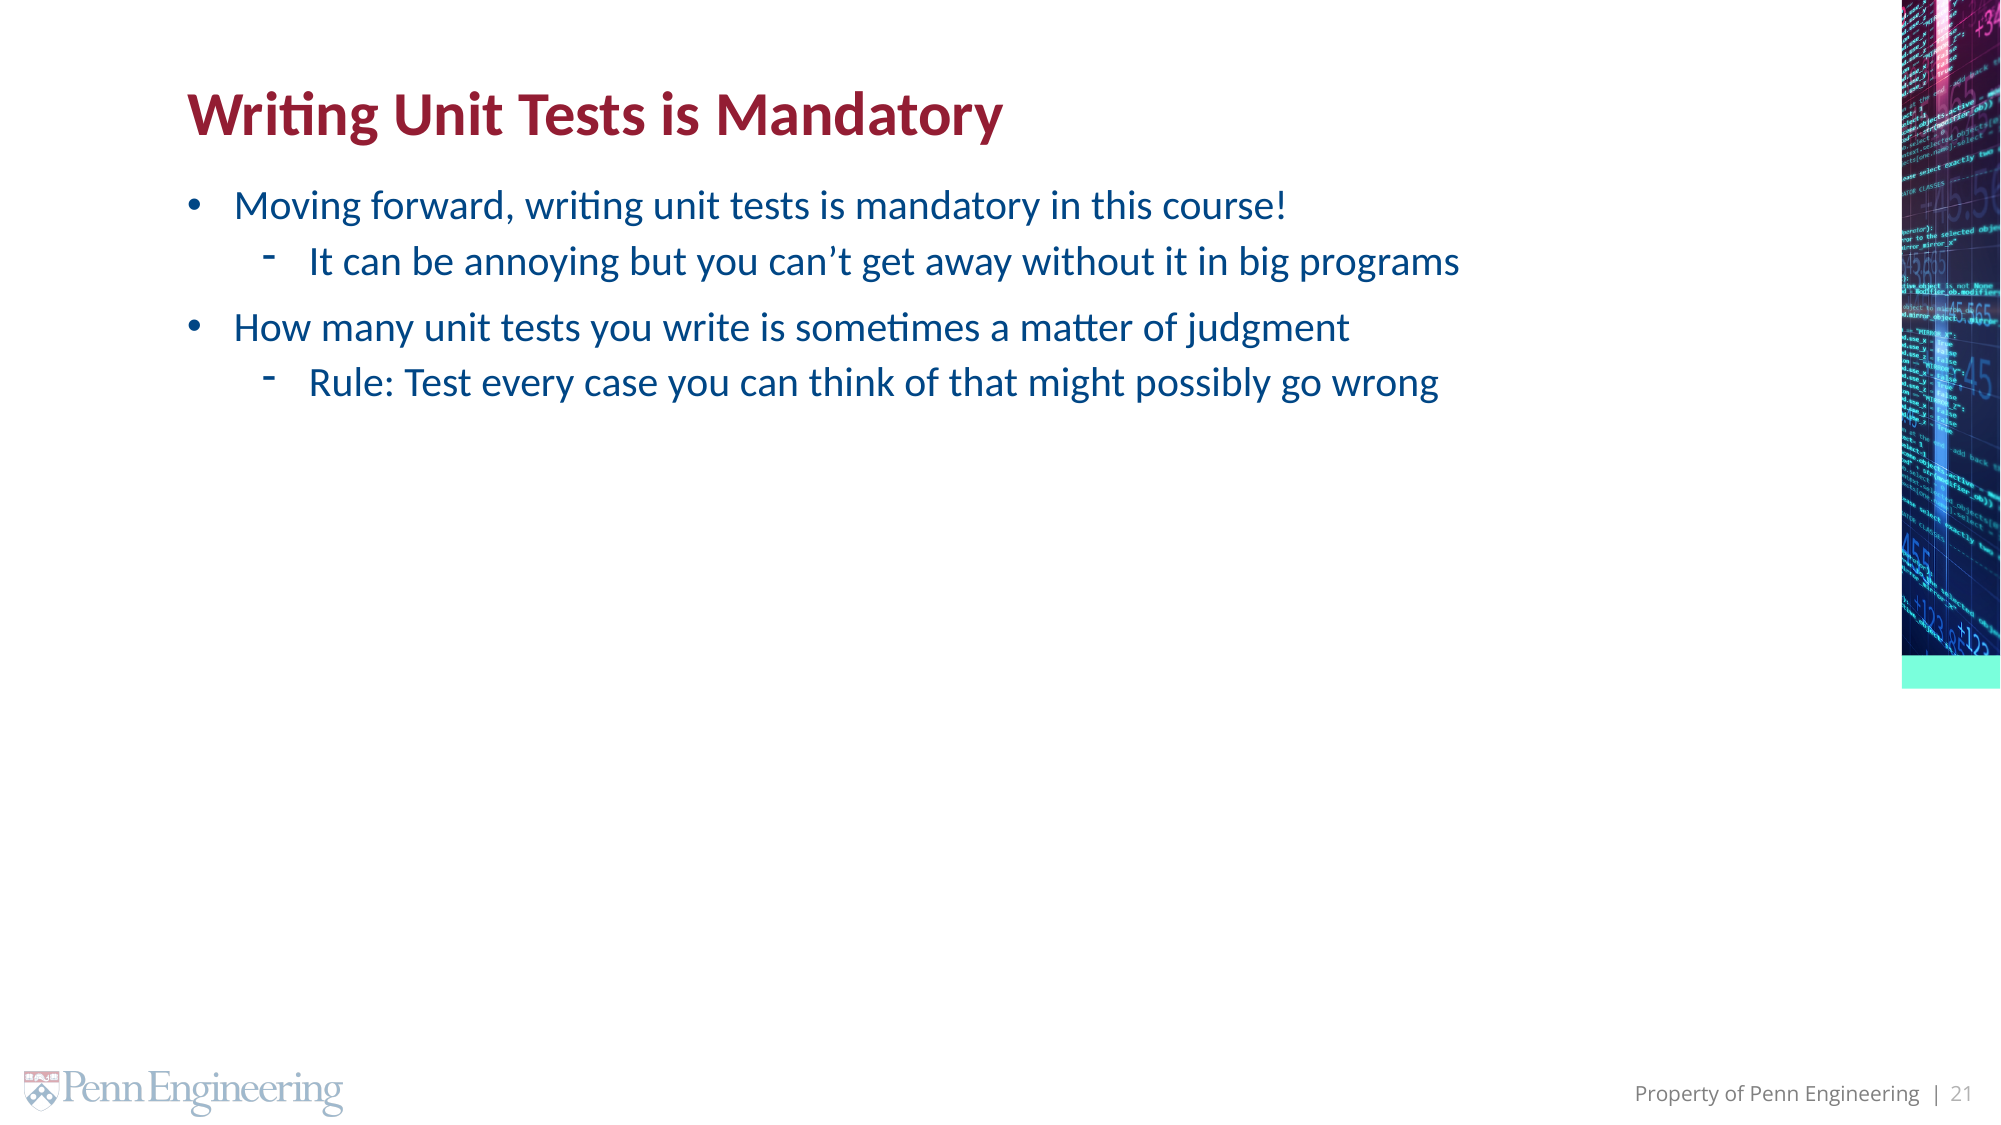

# Writing Unit Tests is Mandatory
Moving forward, writing unit tests is mandatory in this course!
It can be annoying but you can’t get away without it in big programs
How many unit tests you write is sometimes a matter of judgment
Rule: Test every case you can think of that might possibly go wrong

21